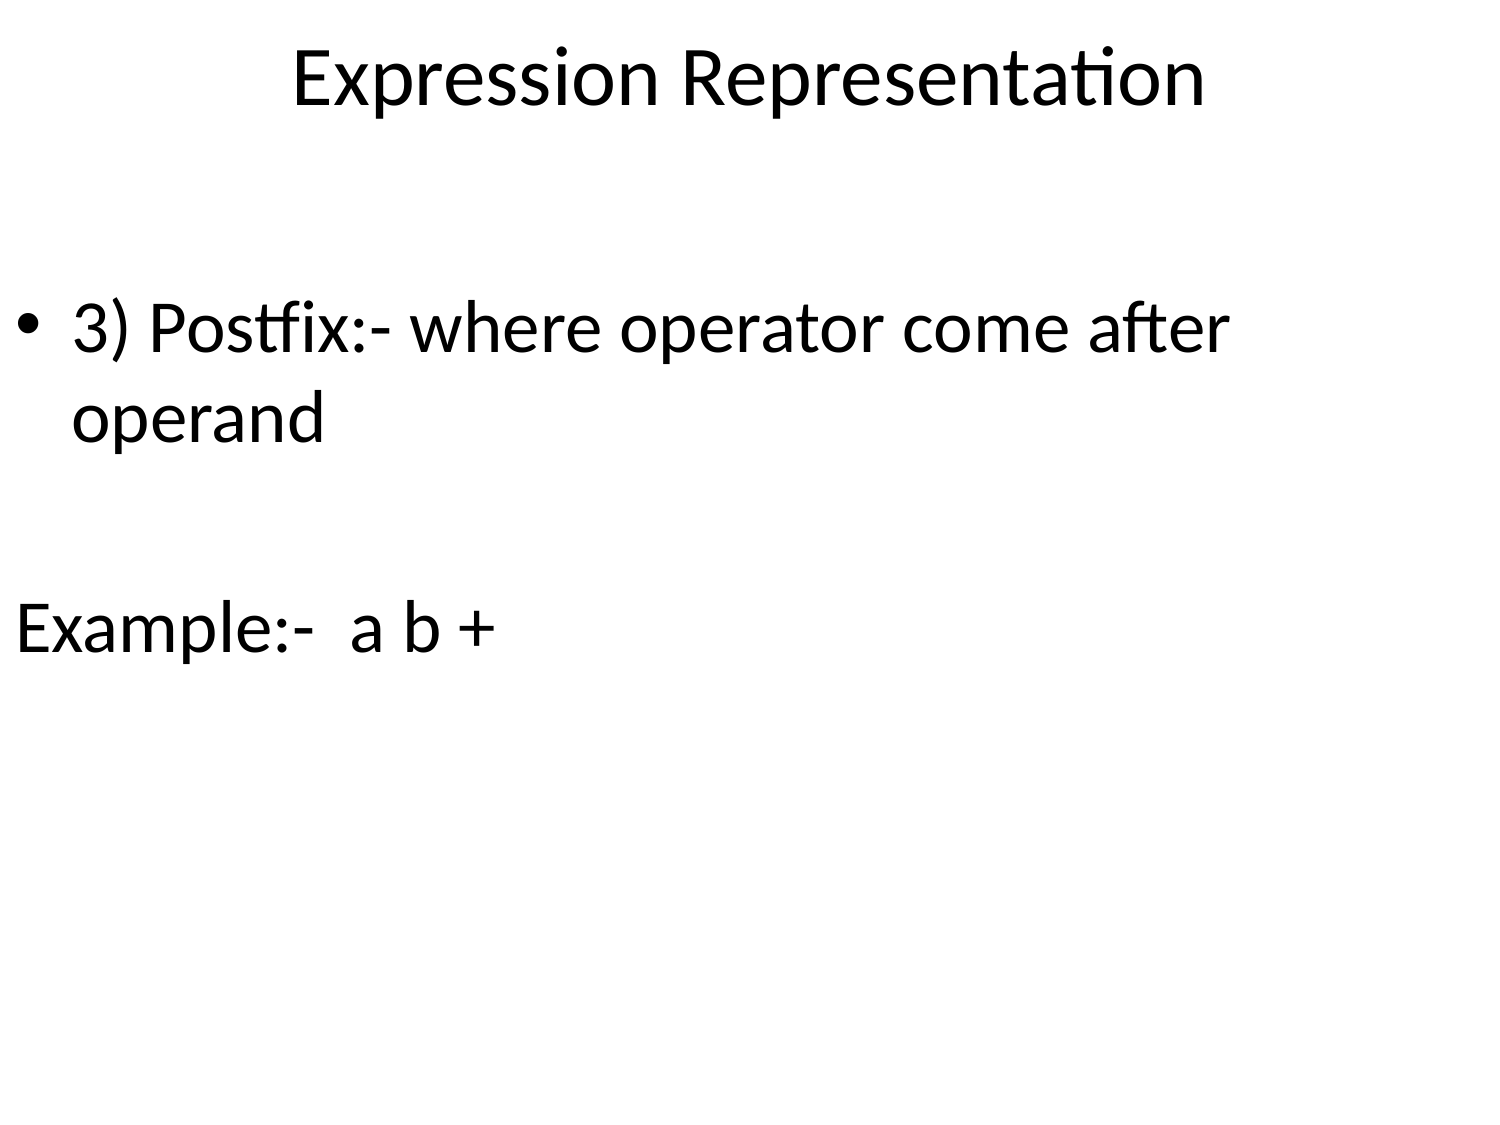

# Expression Representation

3) Postfix:- where operator come after operand

Example:-  a b +